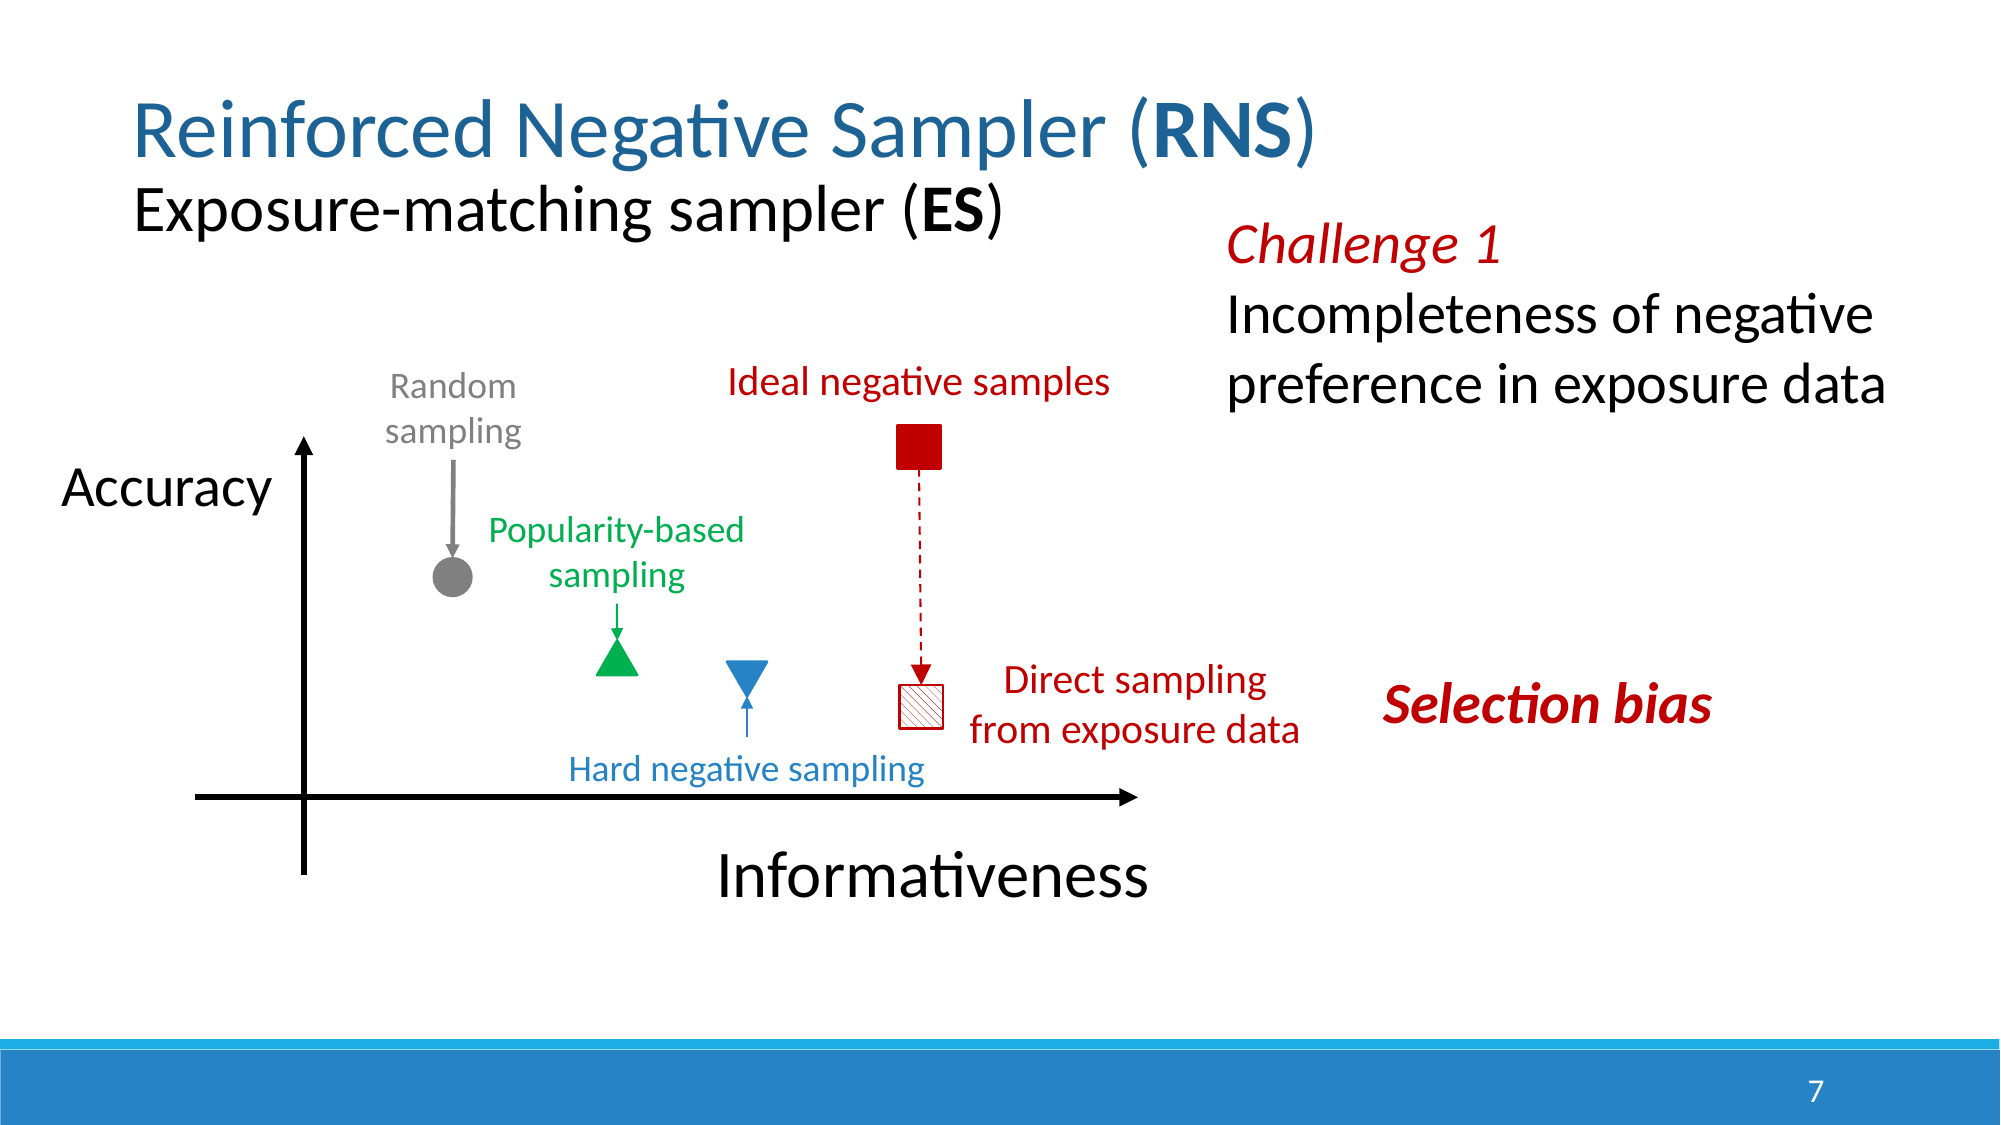

Reinforced Negative Sampler (RNS)
Exposure-matching sampler (ES)
Challenge 1
Incompleteness of negative preference in exposure data
Ideal negative samples

Random
sampling

Accuracy
Informativeness
Popularity-based
sampling

Hard negative sampling
Direct sampling from exposure data

Selection bias
7